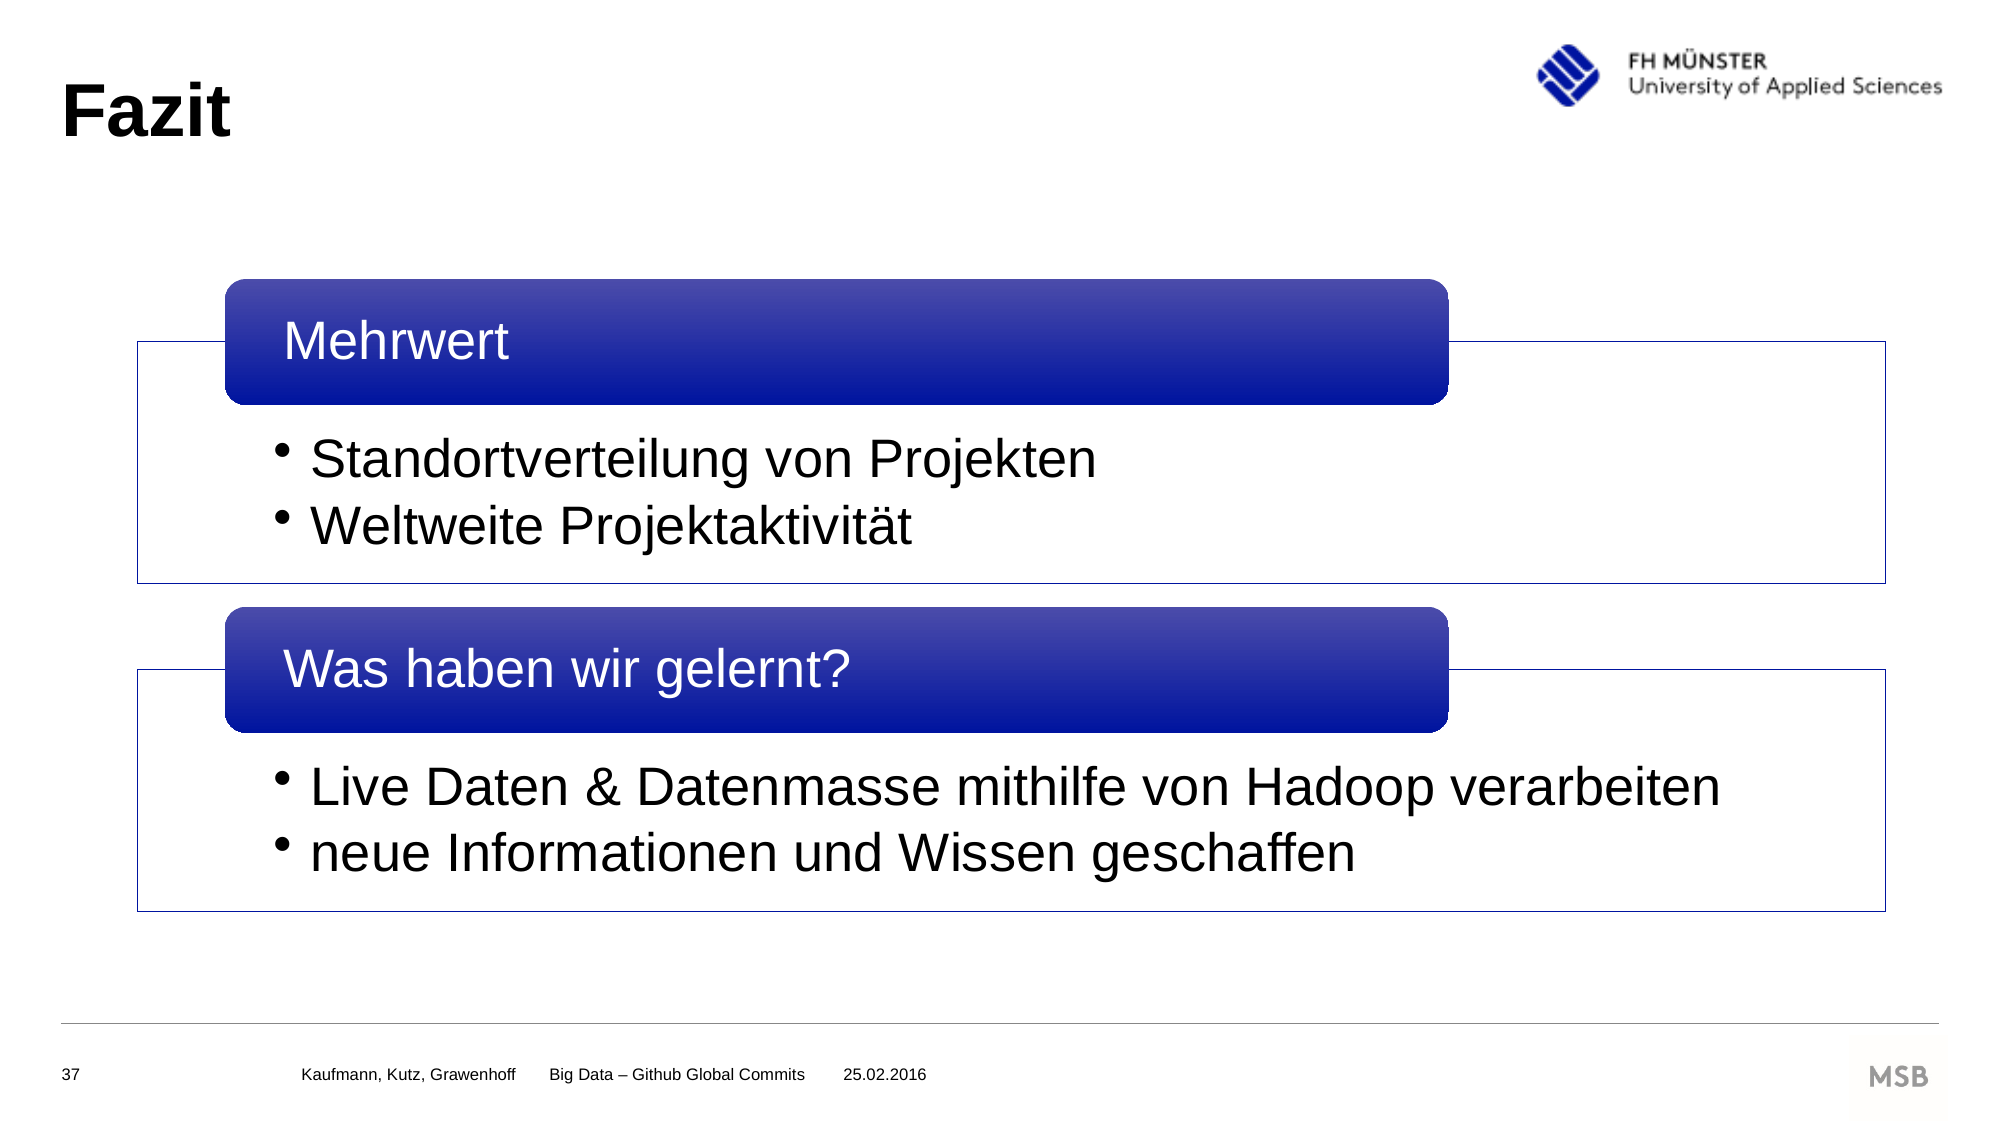

# Fazit
Standortverteilung von Projekten
Weltweite Projektaktivität
Mehrwert
Live Daten & Datenmasse mithilfe von Hadoop verarbeiten
neue Informationen und Wissen geschaffen
Was haben wir gelernt?
Kaufmann, Kutz, Grawenhoff  Big Data – Github Global Commits   25.02.2016